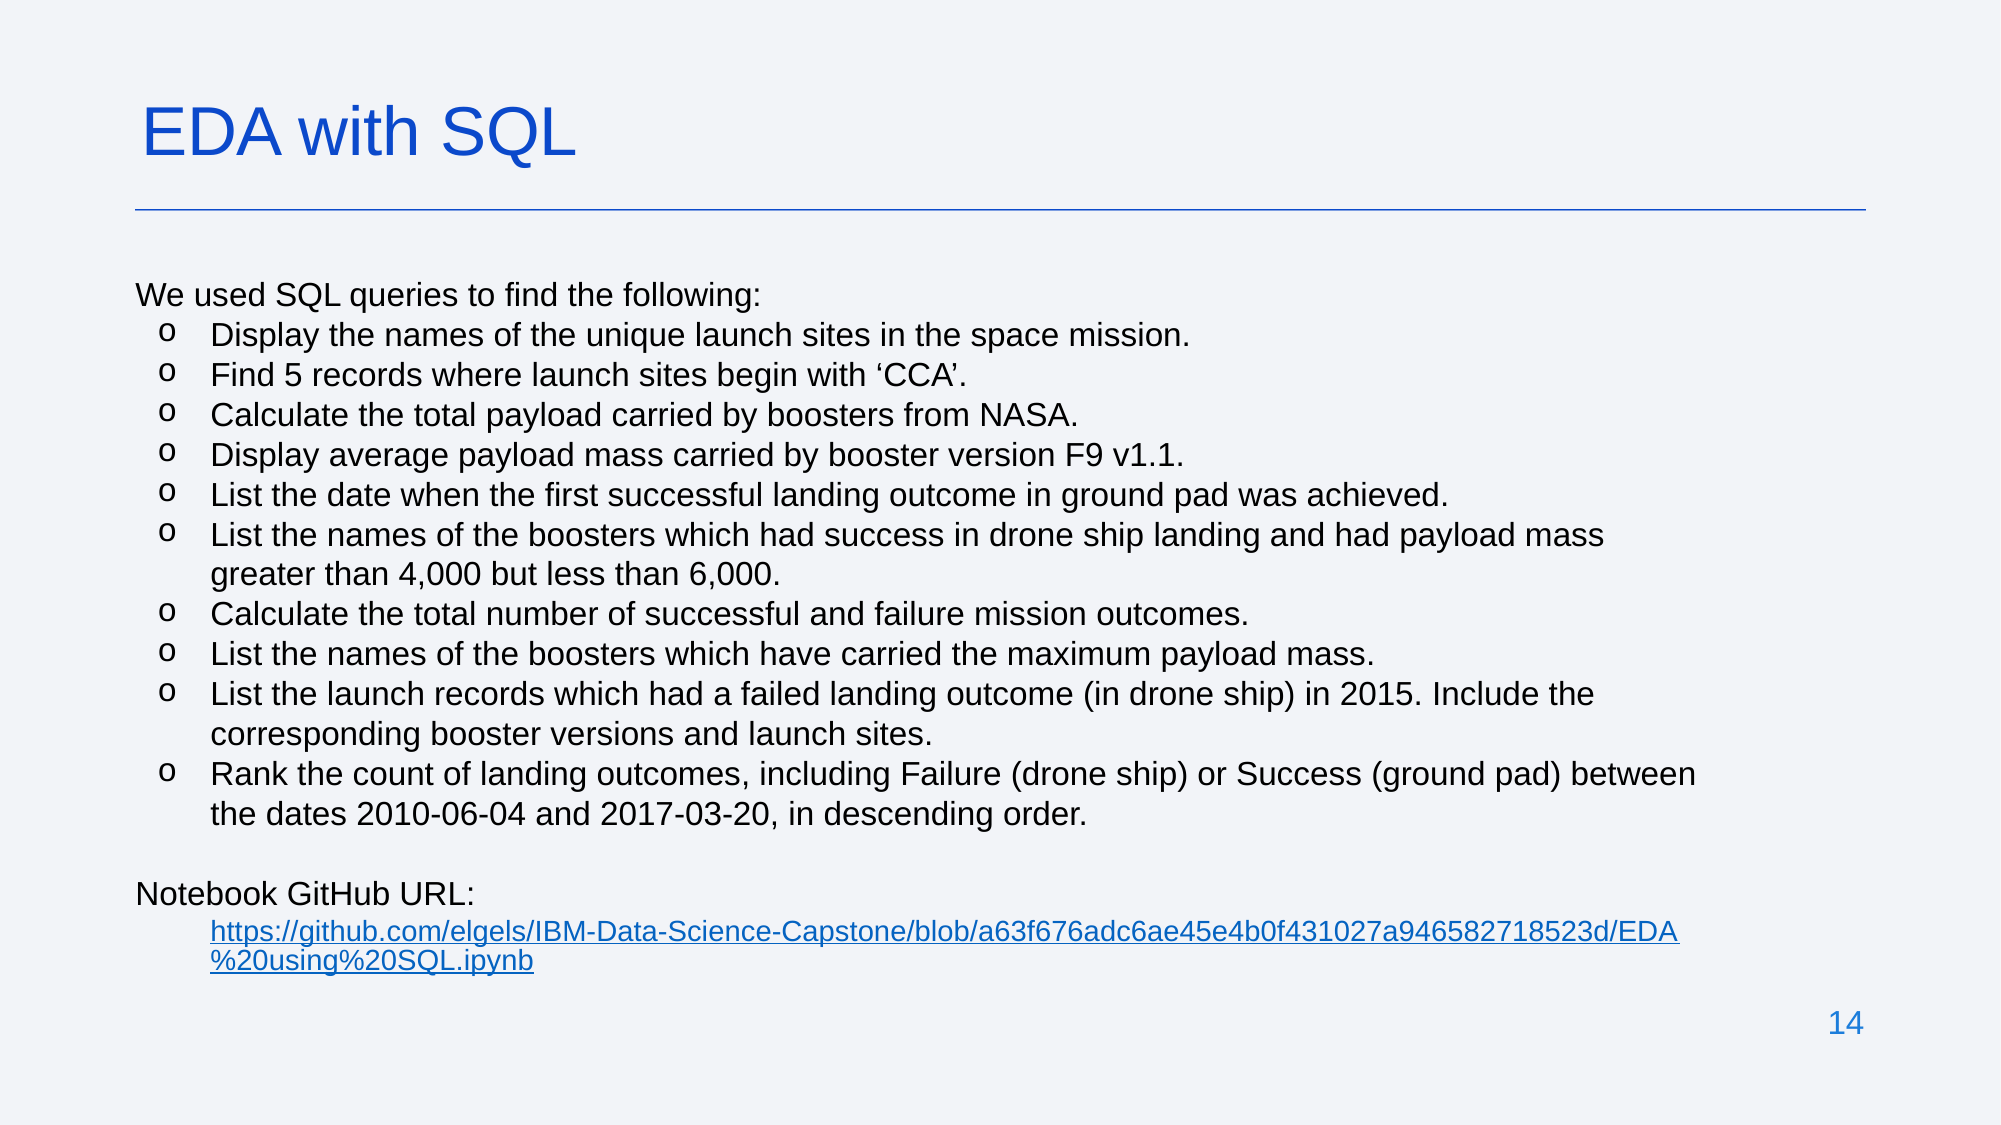

EDA with SQL
We used SQL queries to find the following:
Display the names of the unique launch sites in the space mission.
Find 5 records where launch sites begin with ‘CCA’.
Calculate the total payload carried by boosters from NASA.
Display average payload mass carried by booster version F9 v1.1.
List the date when the first successful landing outcome in ground pad was achieved.
List the names of the boosters which had success in drone ship landing and had payload mass greater than 4,000 but less than 6,000.
Calculate the total number of successful and failure mission outcomes.
List the names of the boosters which have carried the maximum payload mass.
List the launch records which had a failed landing outcome (in drone ship) in 2015. Include the corresponding booster versions and launch sites.
Rank the count of landing outcomes, including Failure (drone ship) or Success (ground pad) between the dates 2010-06-04 and 2017-03-20, in descending order.

Notebook GitHub URL:
https://github.com/elgels/IBM-Data-Science-Capstone/blob/a63f676adc6ae45e4b0f431027a946582718523d/EDA%20using%20SQL.ipynb

14